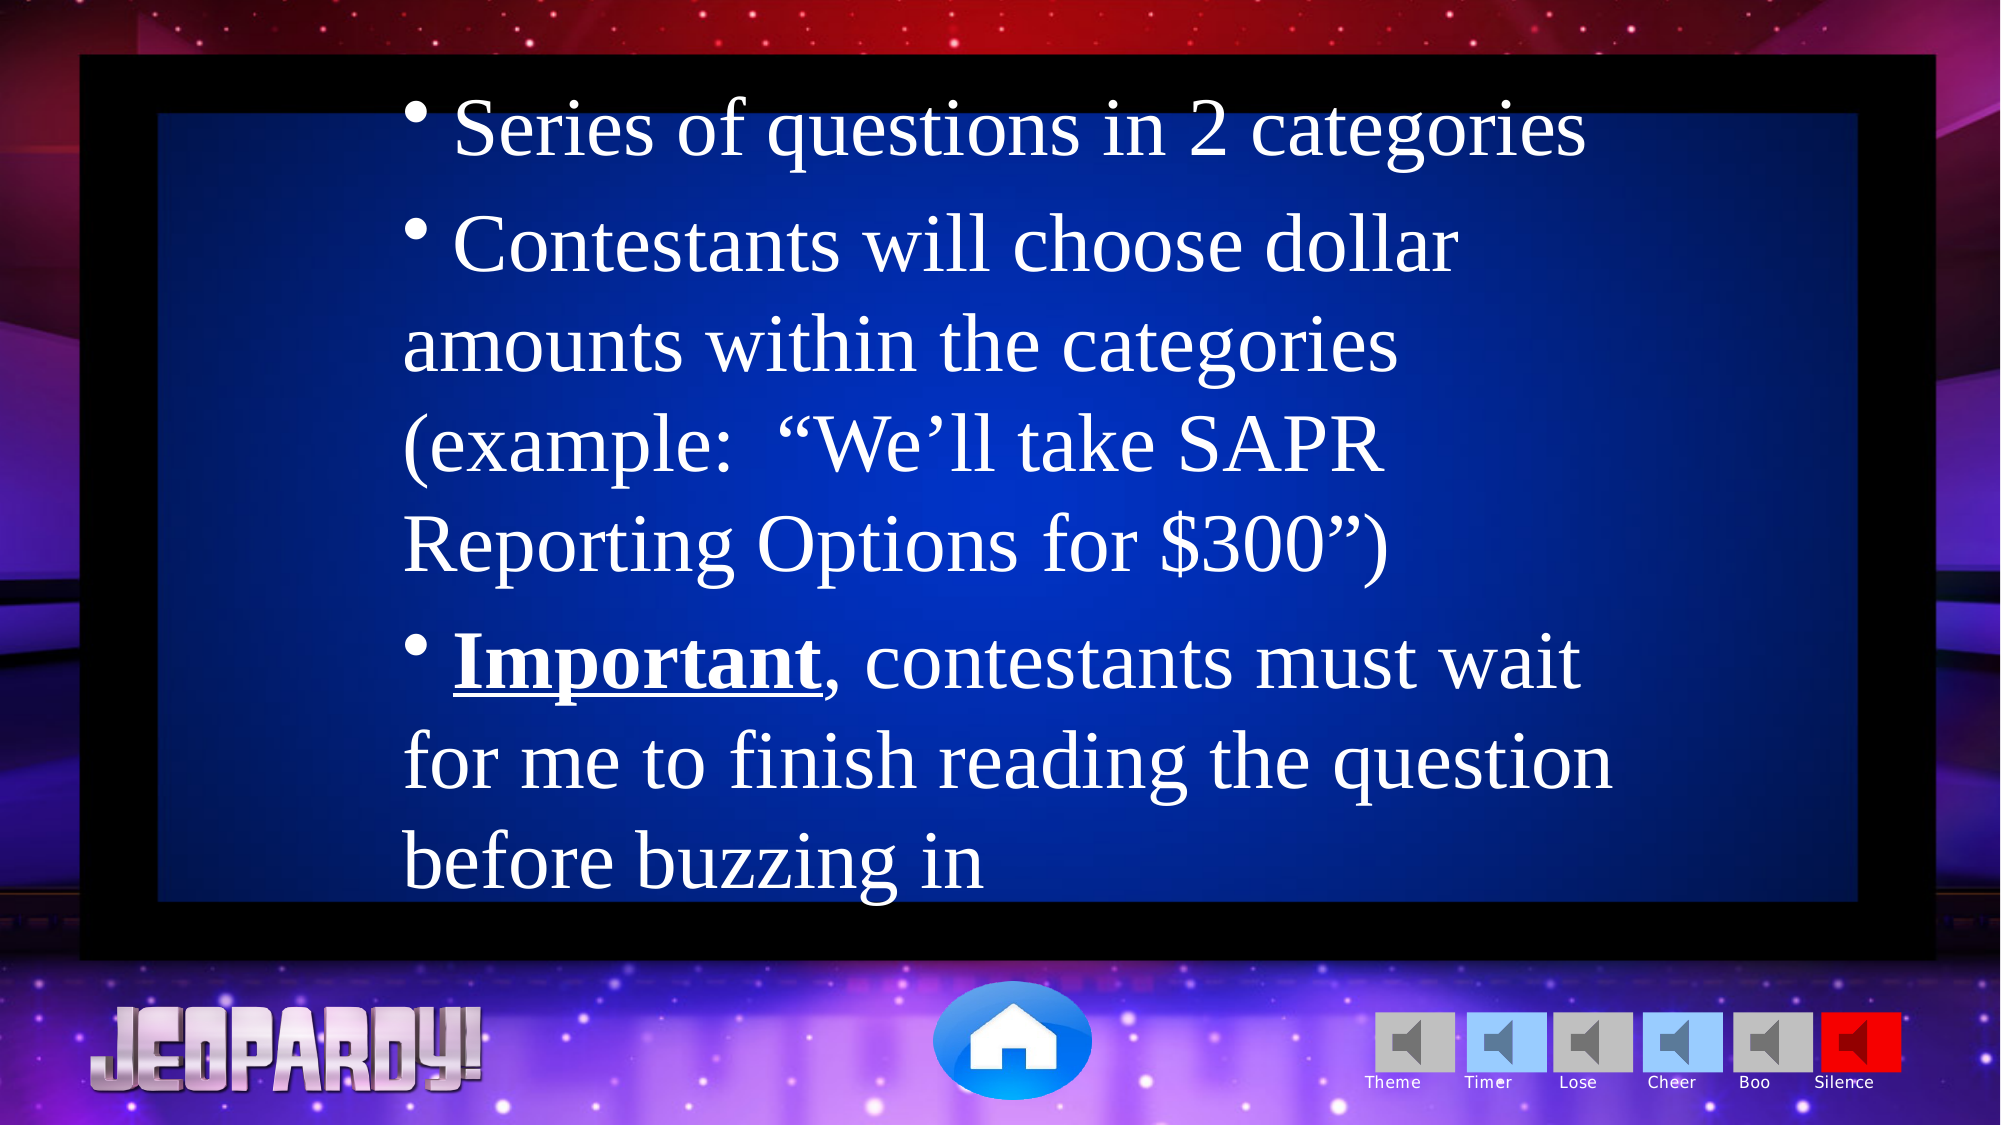

Series of questions in 2 categories
 Contestants will choose dollar amounts within the categories (example:  “We’ll take SAPR Reporting Options for $300”)
 Important, contestants must wait for me to finish reading the question before buzzing in